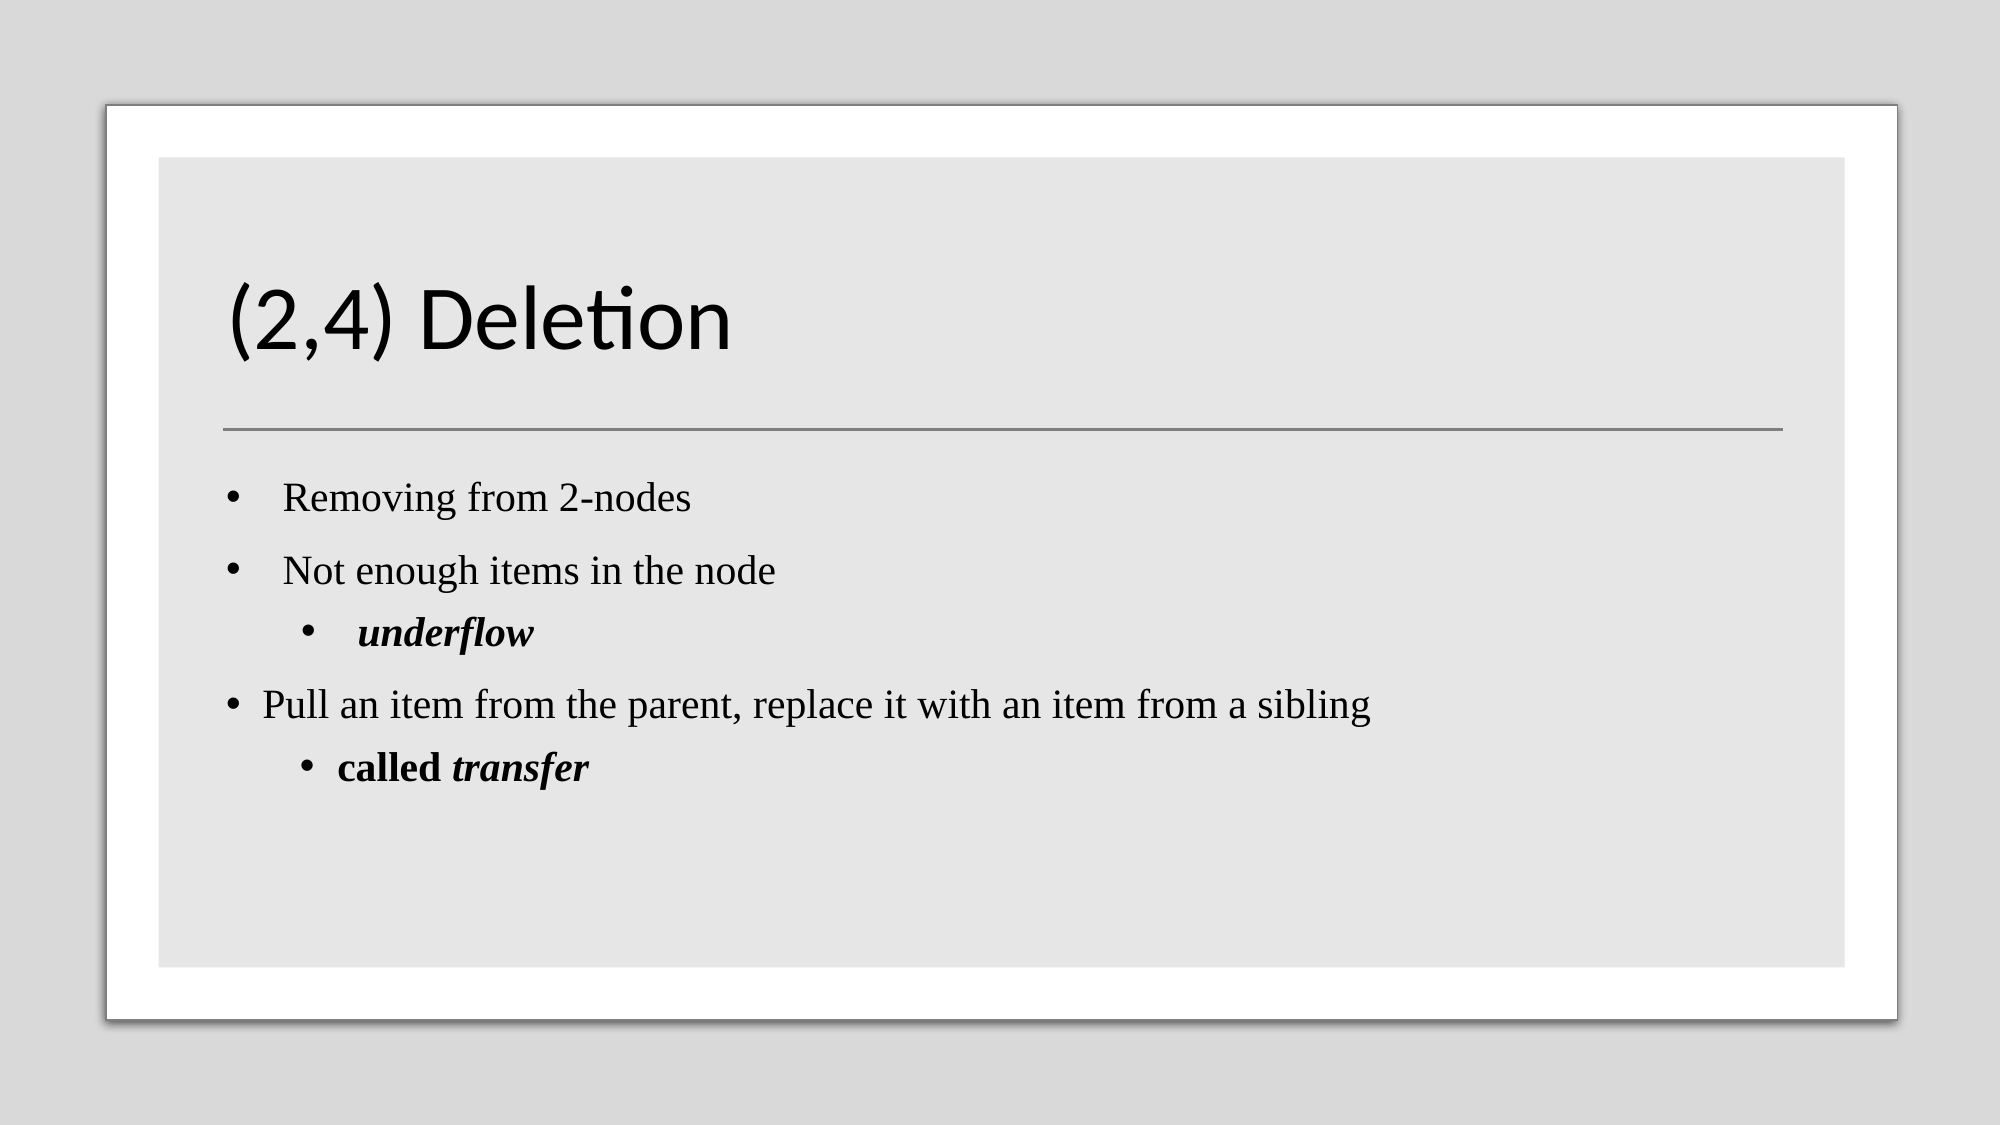

# (2,4) Deletion
Removing from 2-nodes
Not enough items in the node
underflow
Pull an item from the parent, replace it with an item from a sibling
called transfer